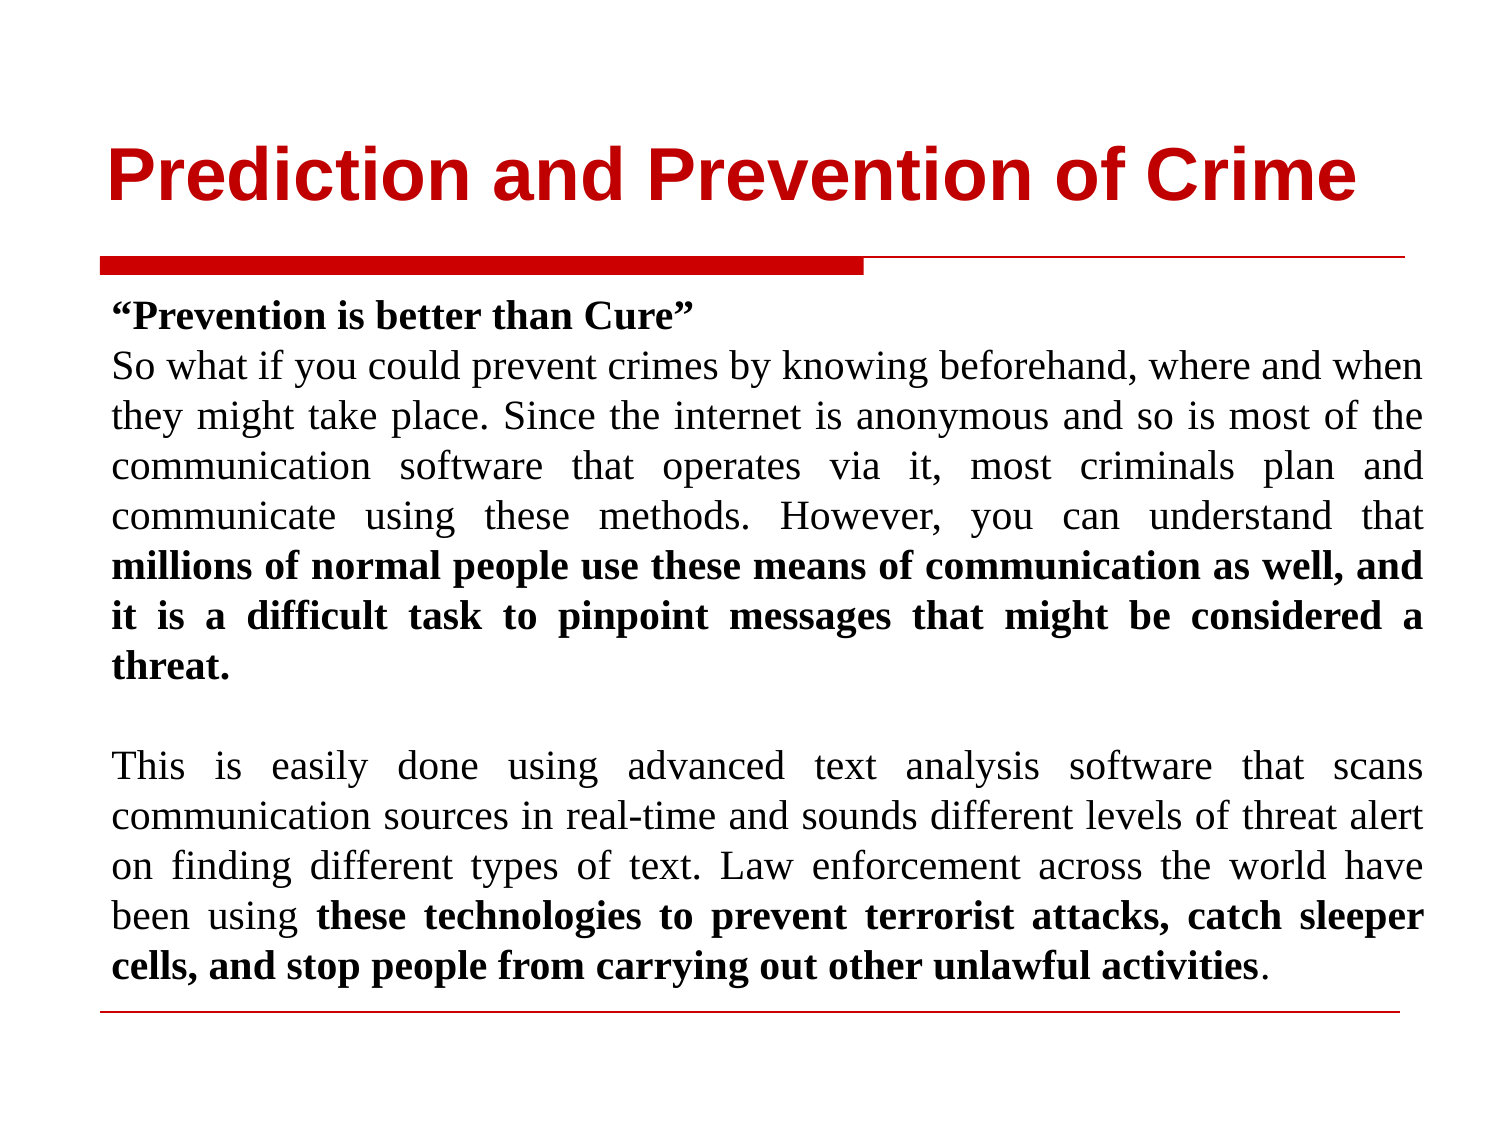

# Prediction and Prevention of Crime
“Prevention is better than Cure”
So what if you could prevent crimes by knowing beforehand, where and when they might take place. Since the internet is anonymous and so is most of the communication software that operates via it, most criminals plan and communicate using these methods. However, you can understand that millions of normal people use these means of communication as well, and it is a difficult task to pinpoint messages that might be considered a threat.

This is easily done using advanced text analysis software that scans communication sources in real-time and sounds different levels of threat alert on finding different types of text. Law enforcement across the world have been using these technologies to prevent terrorist attacks, catch sleeper cells, and stop people from carrying out other unlawful activities.